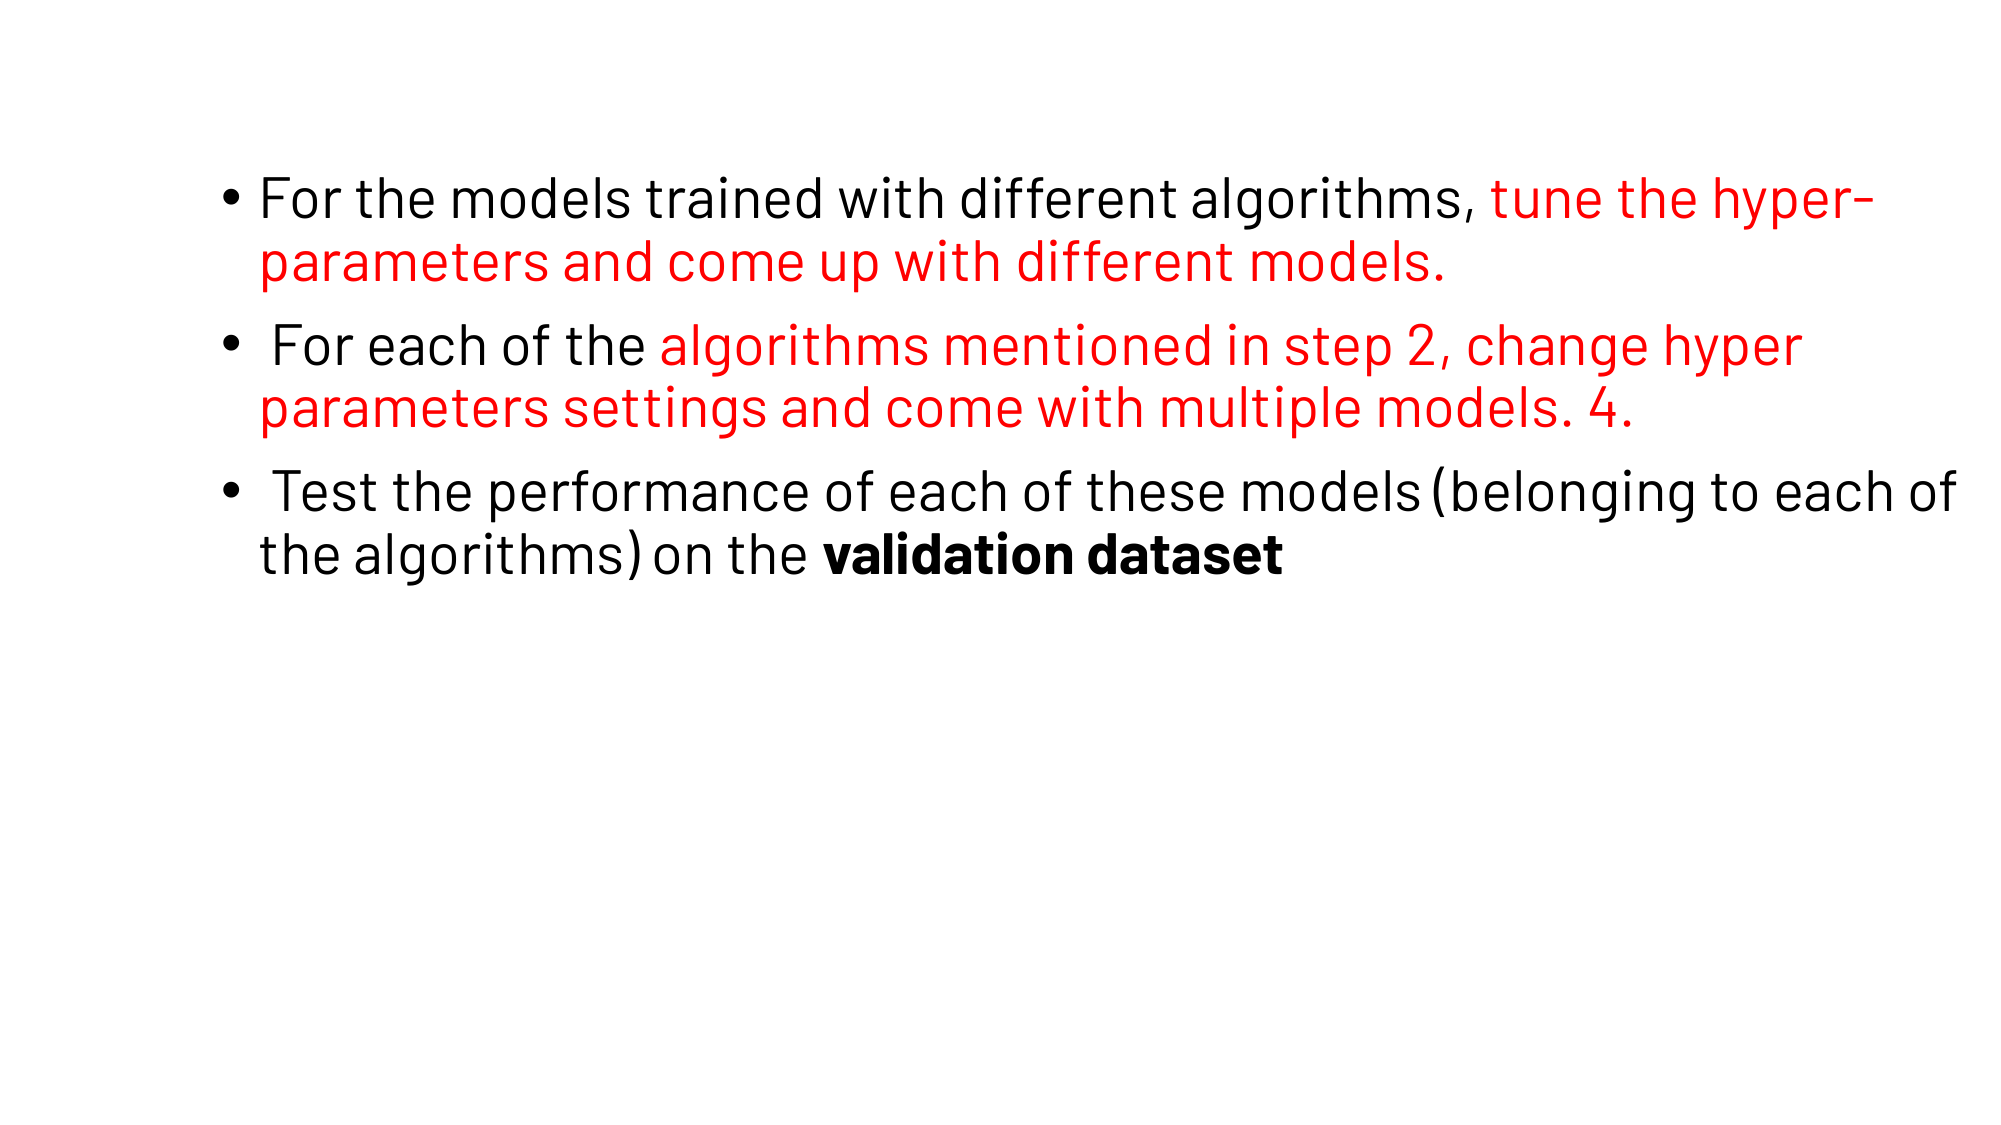

For the models trained with different algorithms, tune the hyper-parameters and come up with different models.
 For each of the algorithms mentioned in step 2, change hyper parameters settings and come with multiple models. 4.
 Test the performance of each of these models (belonging to each of the algorithms) on the validation dataset